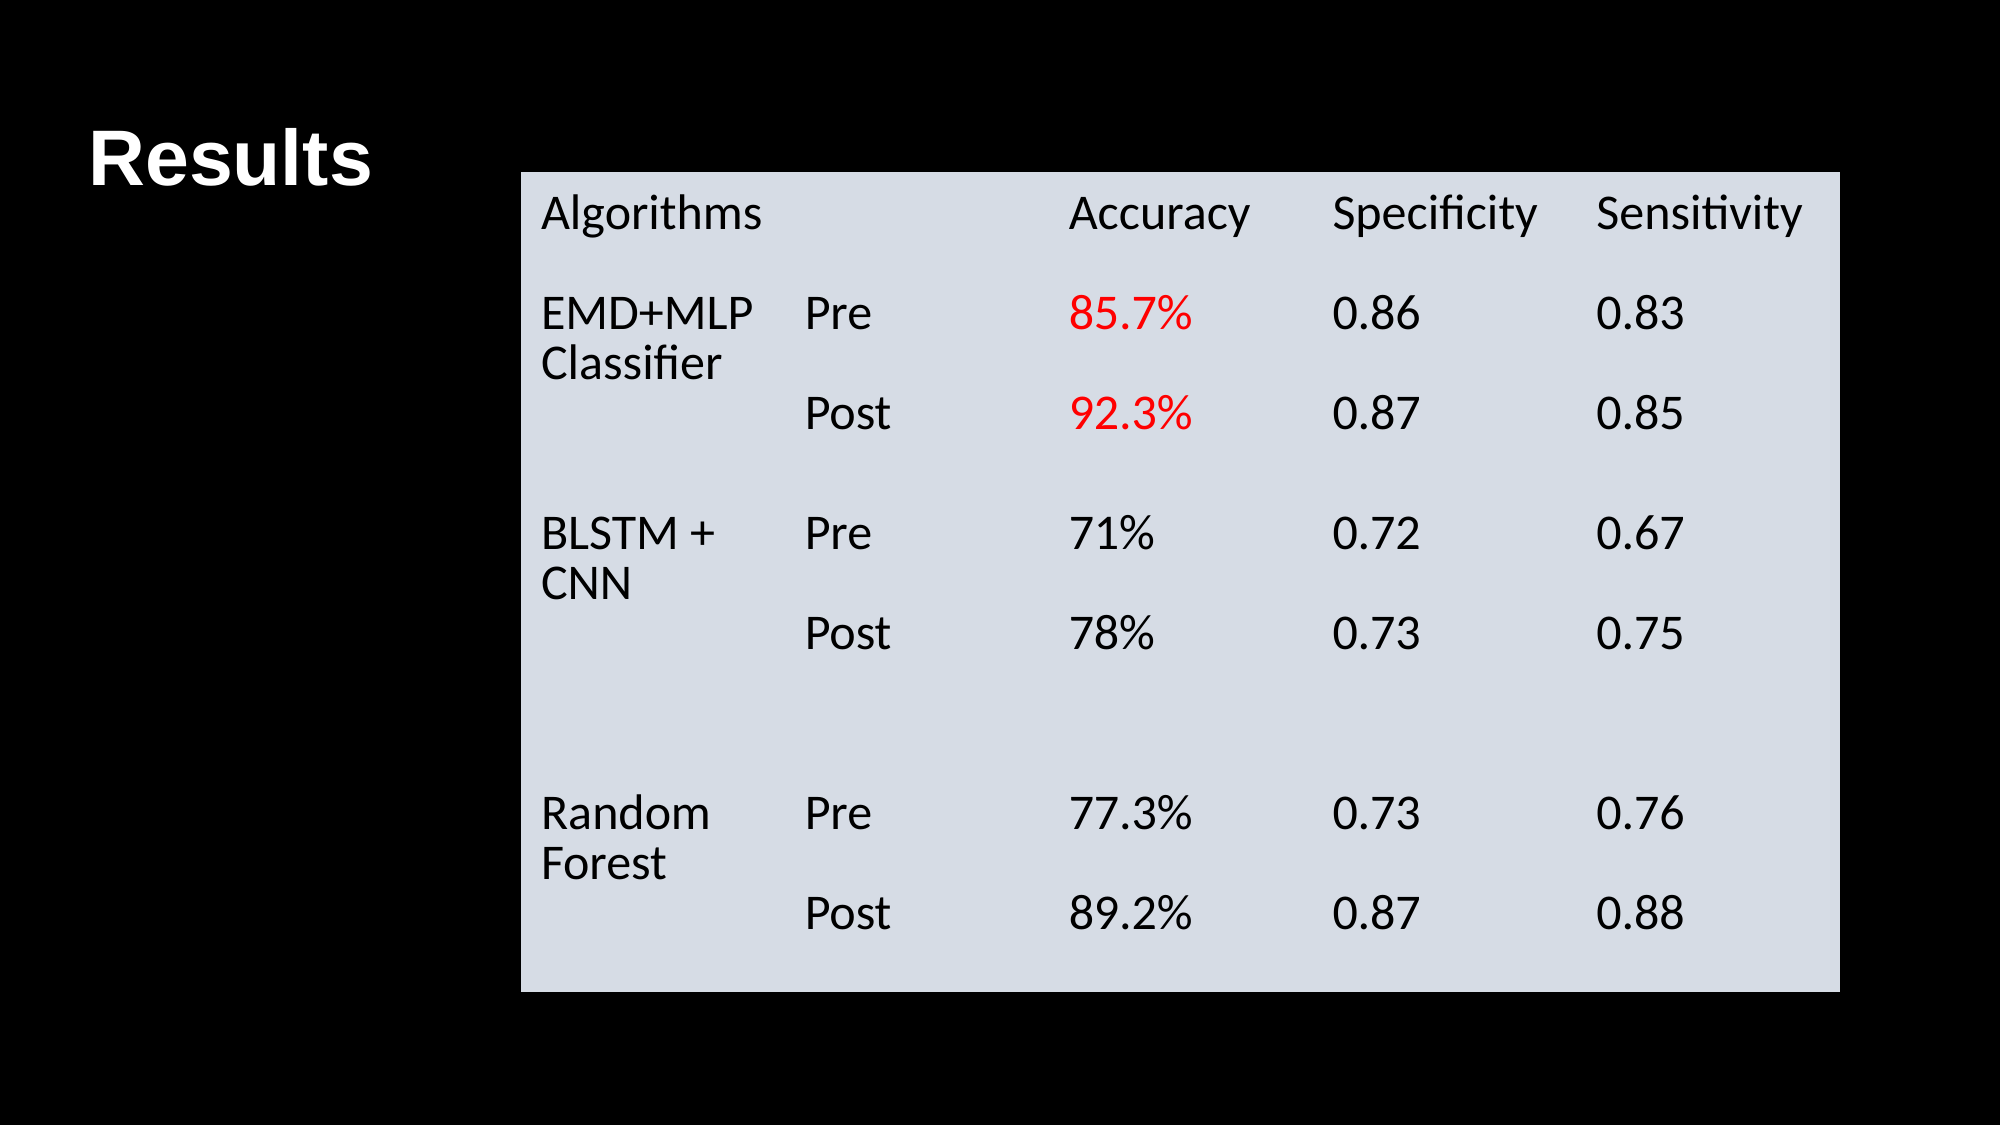

# Results
| Algorithms |  | Accuracy | Specificity | Sensitivity |
| --- | --- | --- | --- | --- |
| EMD+MLP Classifier | Pre Post | 85.7% 92.3% | 0.86 0.87 | 0.83 0.85 |
| BLSTM + CNN | Pre Post | 71% 78% | 0.72 0.73 | 0.67 0.75 |
| Random Forest | Pre Post | 77.3% 89.2% | 0.73 0.87 | 0.76 0.88 |
17